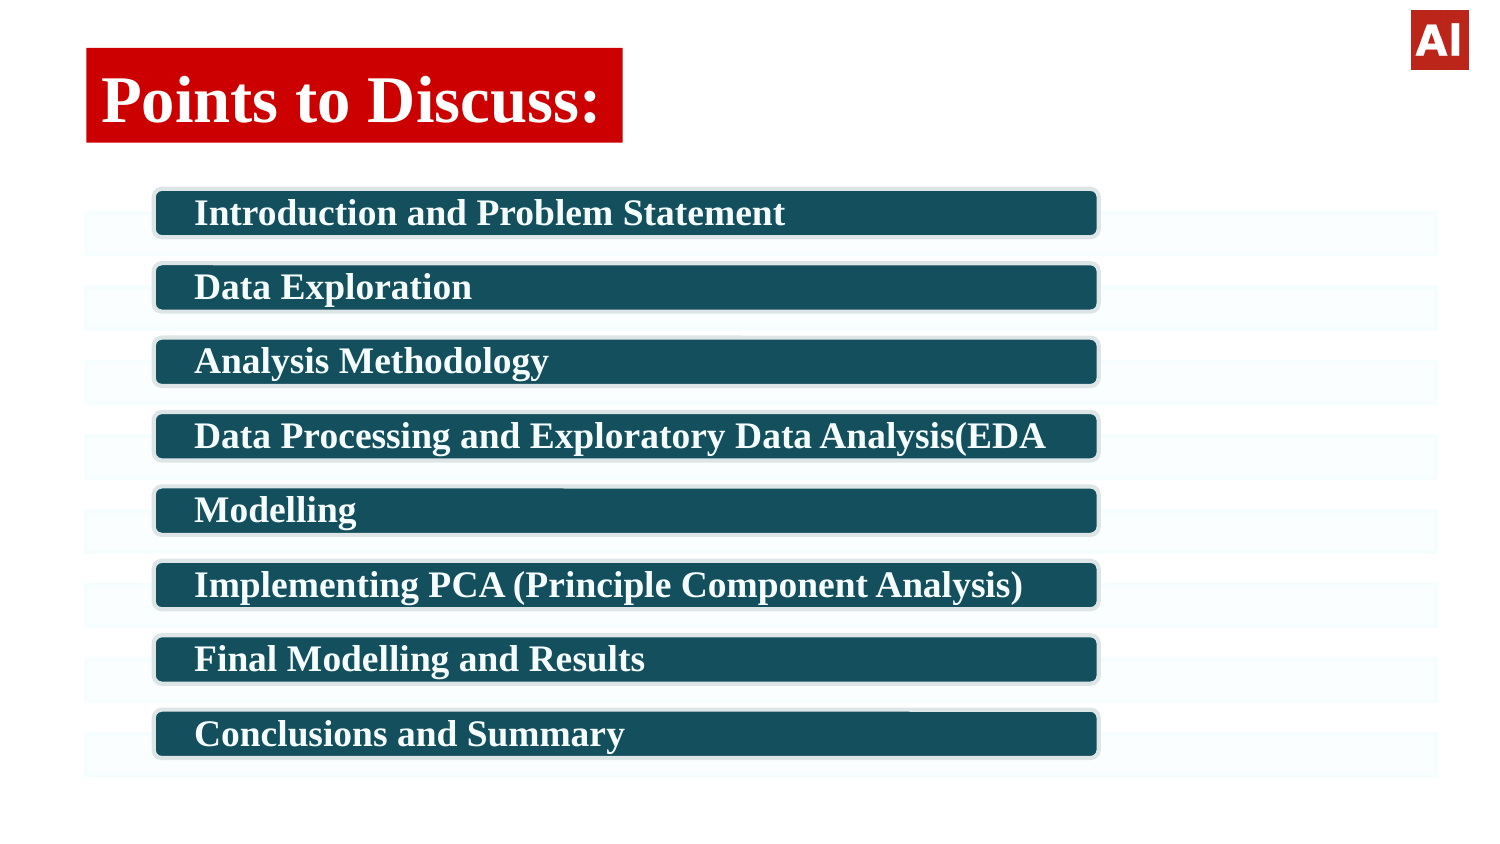

Points to Discuss:
Introduction and Problem Statement
Data Exploration

Analysis Methodology
Data Processing and Exploratory Data Analysis(EDA
Modelling
Implementing PCA (Principle Component Analysis)
Final Modelling and Results
Conclusions and Summary